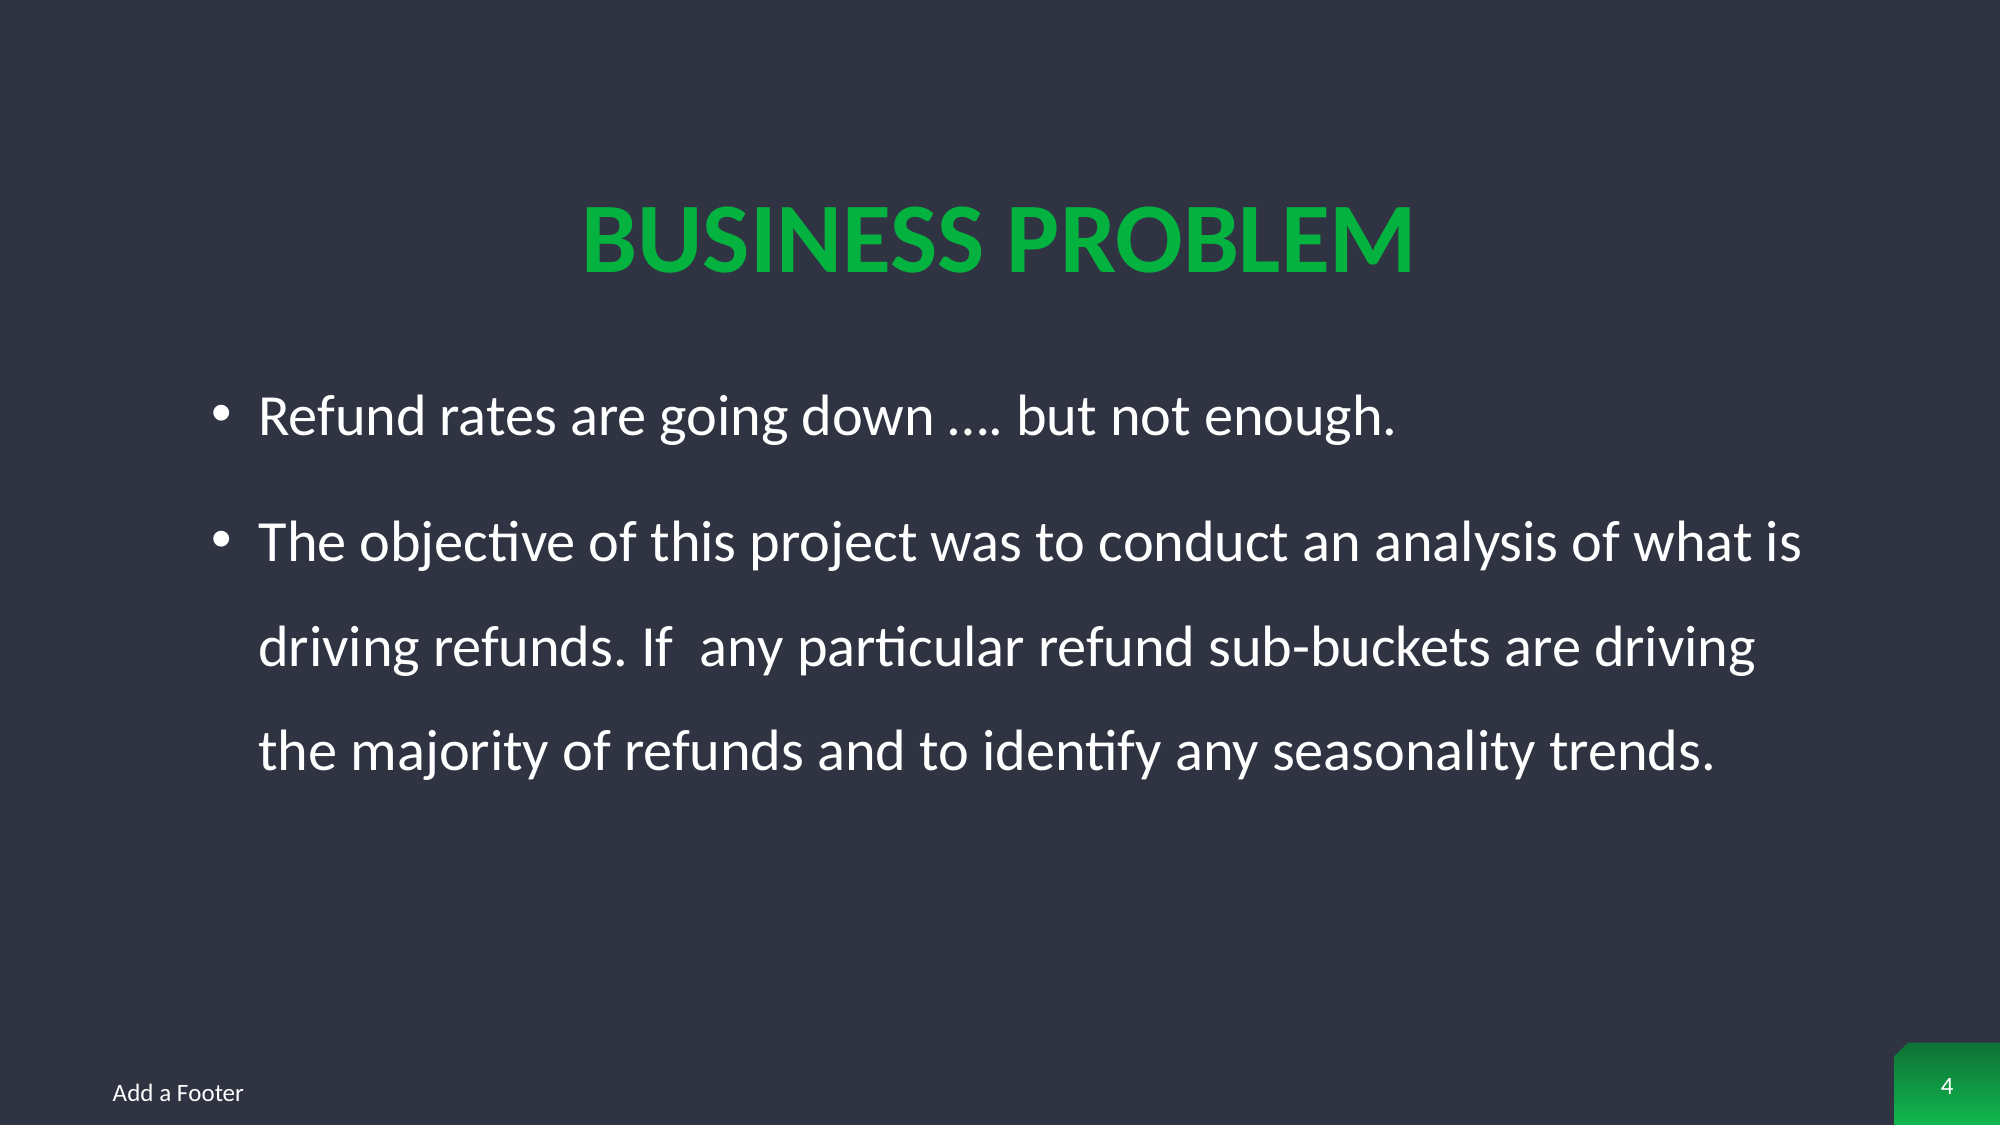

Business Problem
Refund rates are going down …. but not enough.
The objective of this project was to conduct an analysis of what is driving refunds. If  any particular refund sub-buckets are driving the majority of refunds and to identify any seasonality trends.
4
Add a Footer